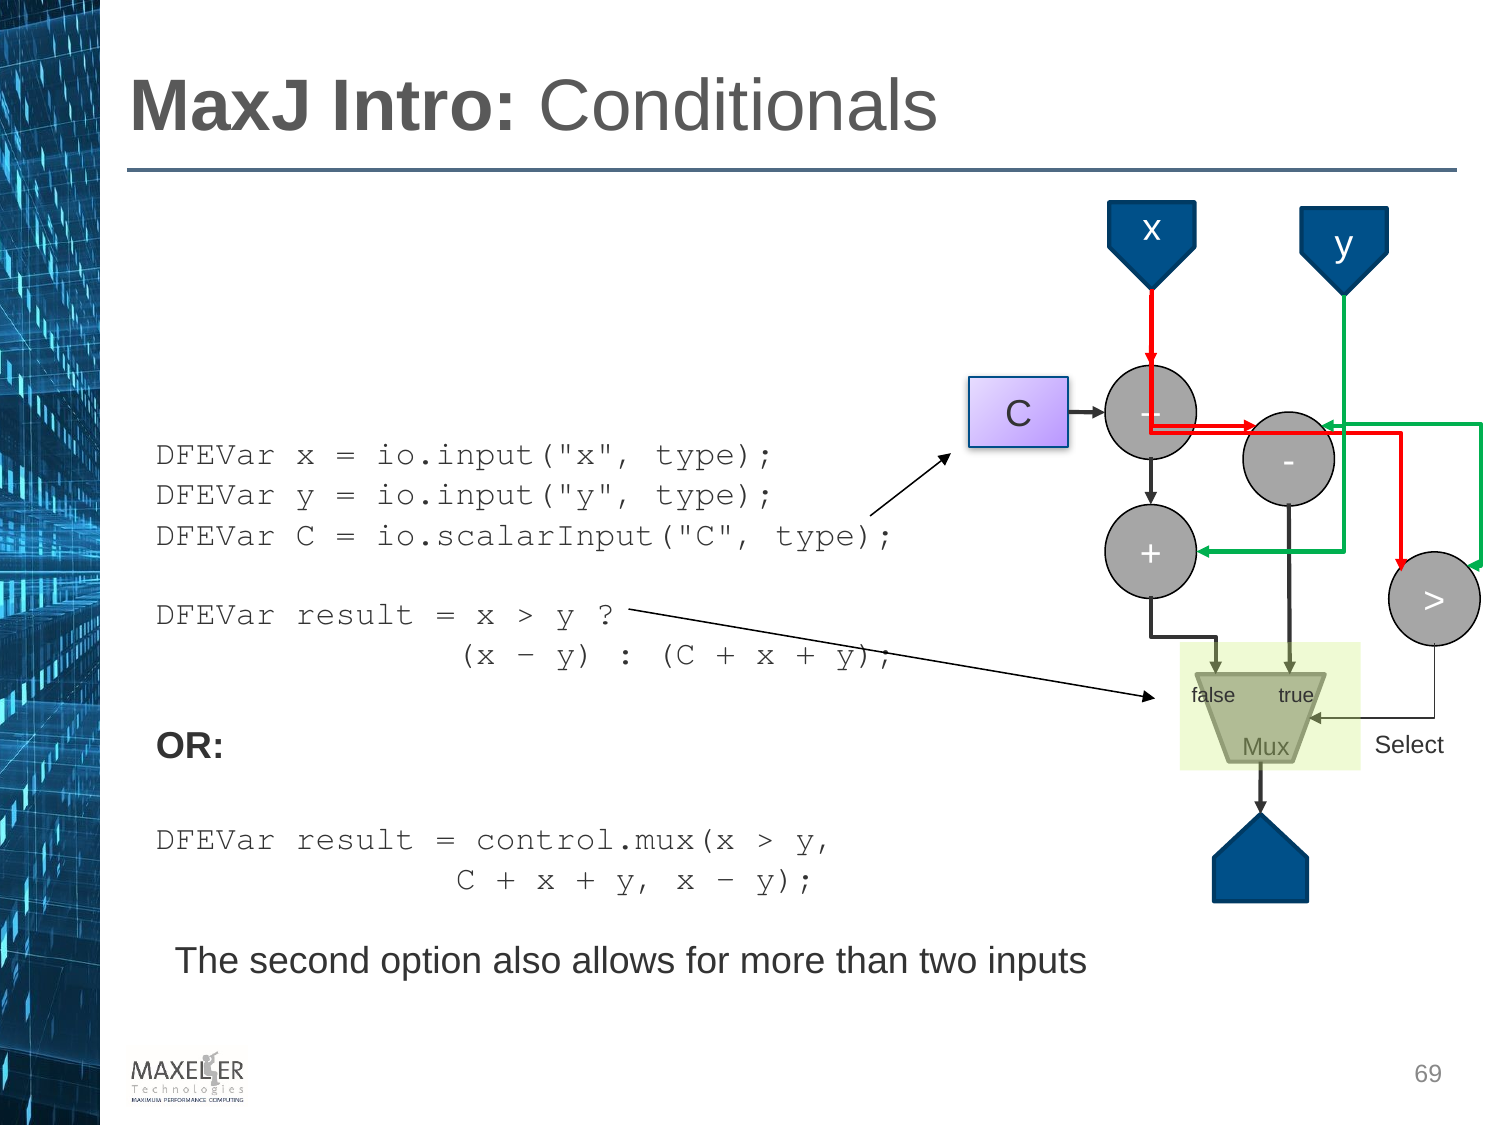

MaxJ Intro: Conditionals

x

y

+
C
DFEVar x = io.input("x", type);
DFEVar y = io.input("y", type);
DFEVar C = io.scalarInput("C", type);

DFEVar result = x > y ?
		(x - y) : (C + x + y);

OR:

DFEVar result = control.mux(x > y,
               C + x + y, x – y);

The second option also allows for more than two inputs

-
+
>

false
true
Select
Mux

69